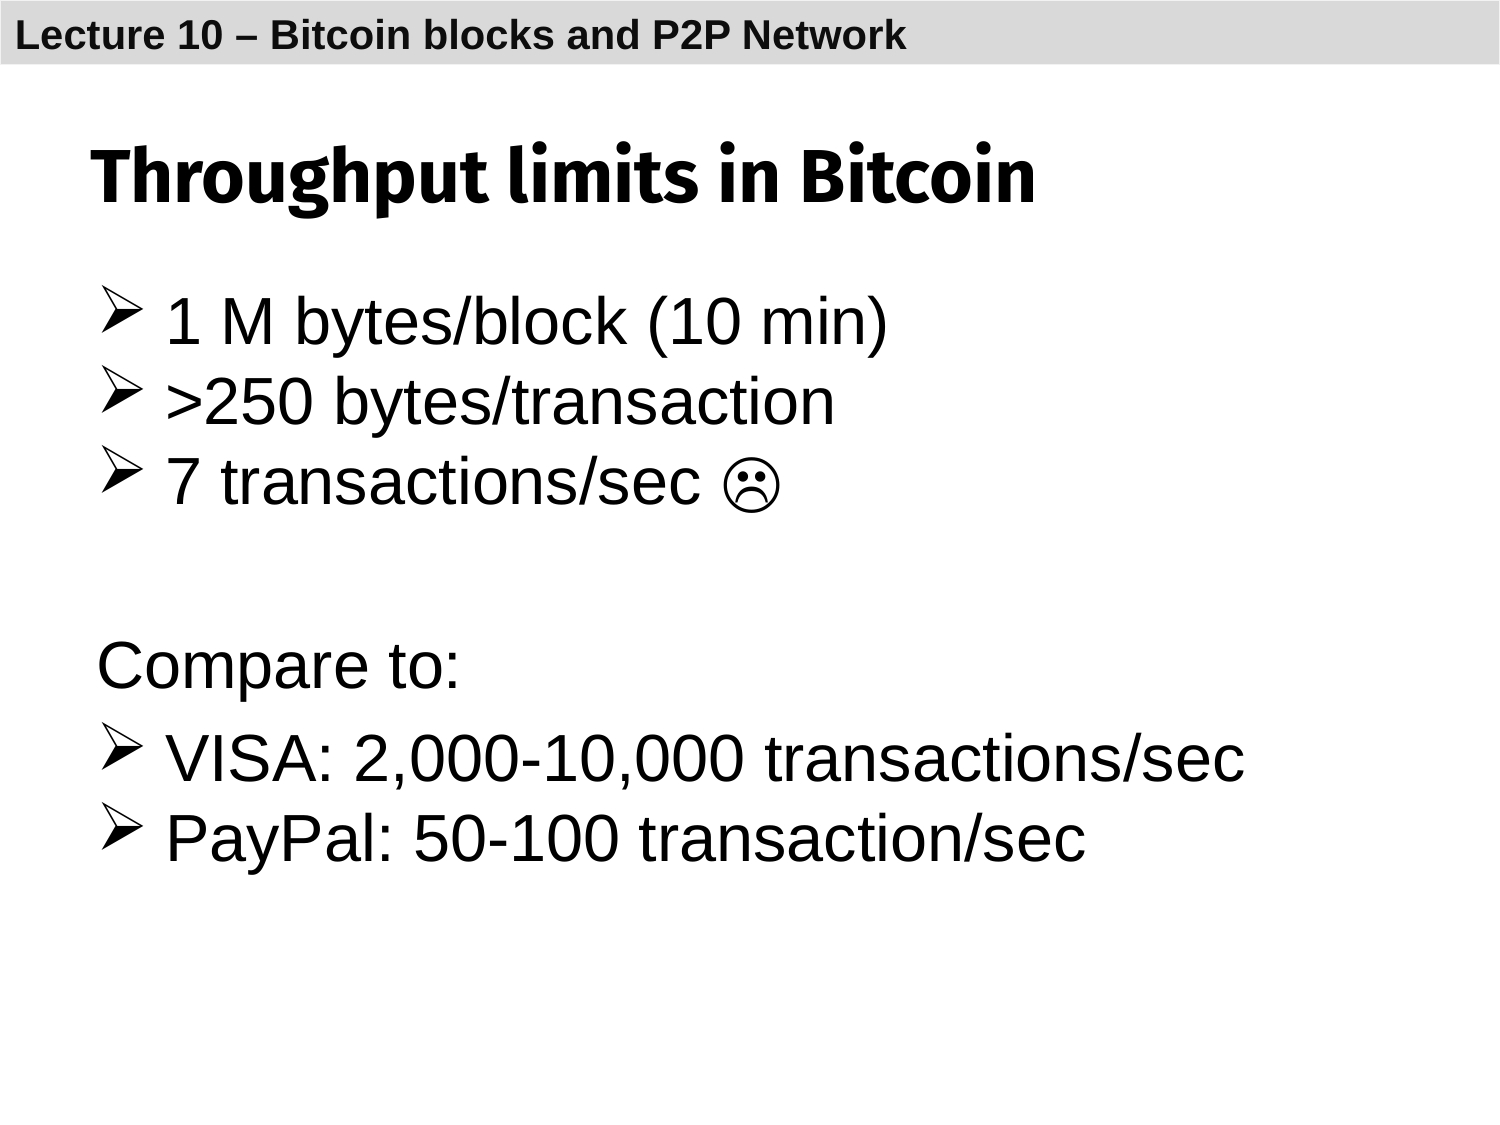

# Throughput limits in Bitcoin
1 M bytes/block (10 min)
>250 bytes/transaction
7 transactions/sec ☹

Compare to:
VISA: 2,000-10,000 transactions/sec
PayPal: 50-100 transaction/sec